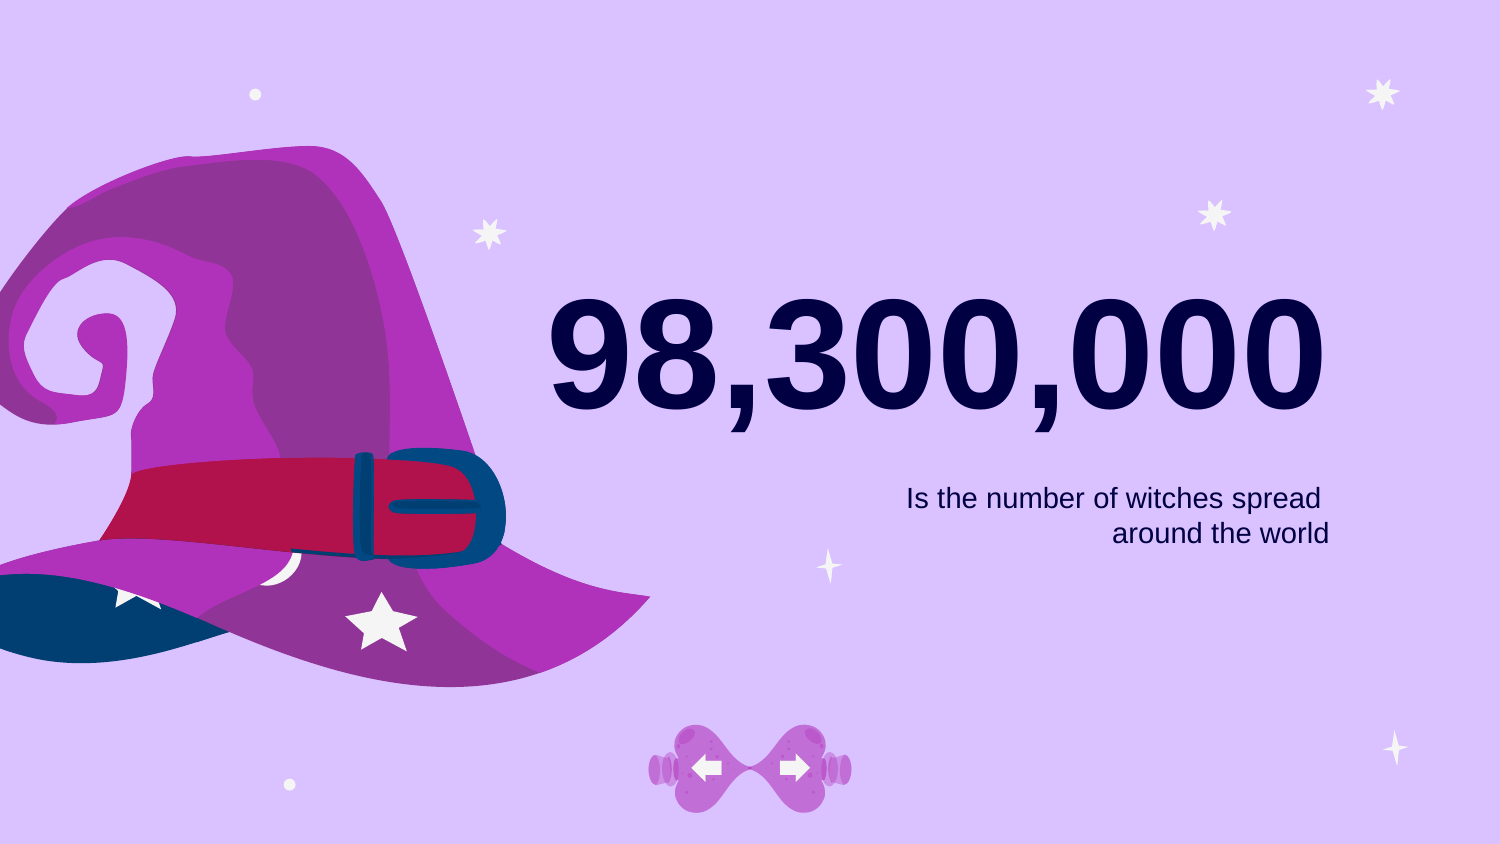

# 98,300,000
Is the number of witches spread
around the world